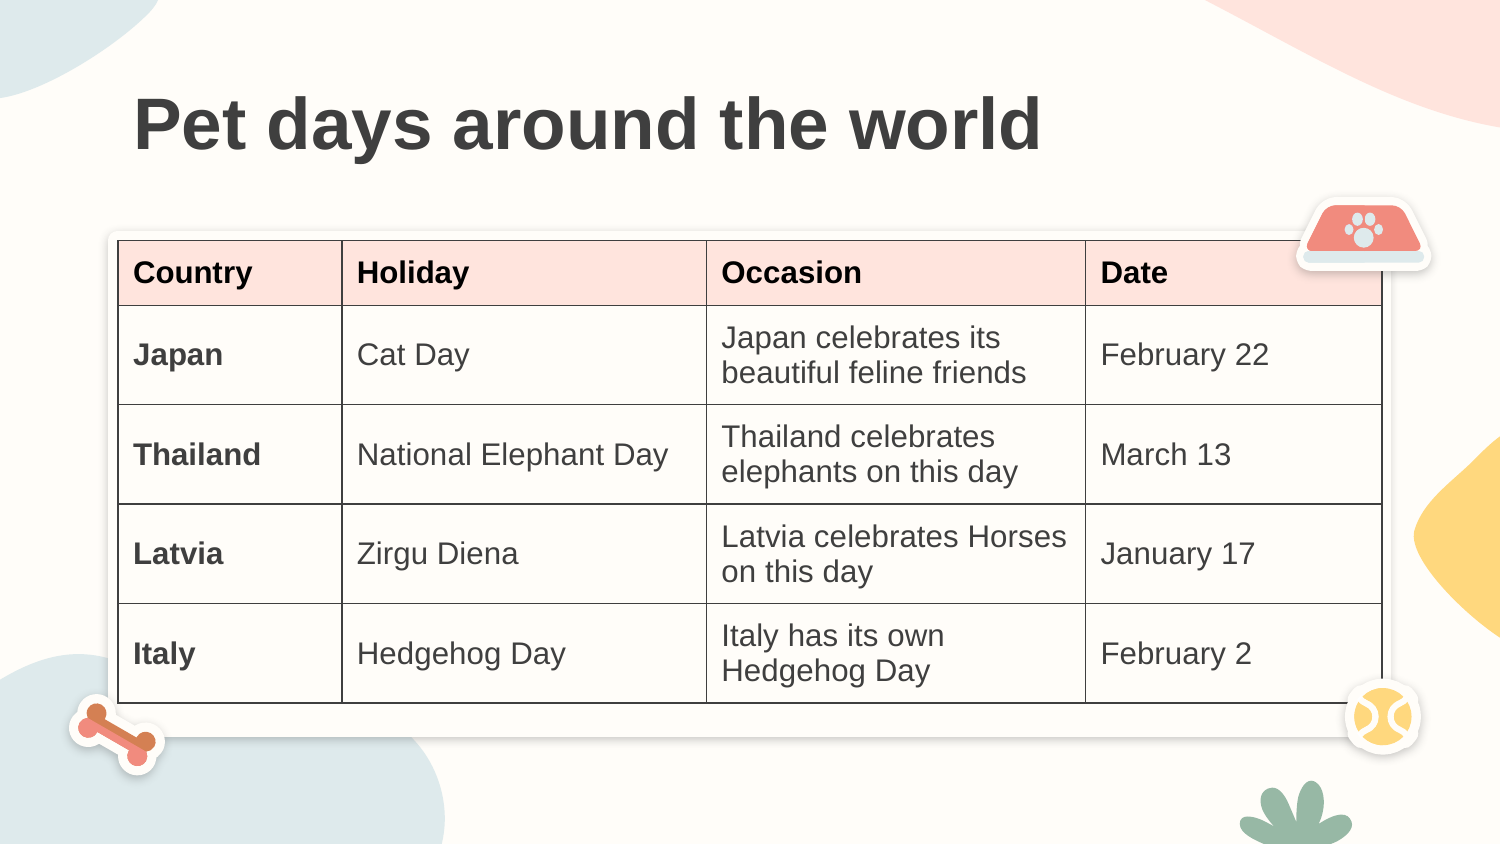

# Pet days around the world

| Country | Holiday | Occasion | Date |
| --- | --- | --- | --- |
| Japan | Cat Day | Japan celebrates its beautiful feline friends | February 22 |
| Thailand | National Elephant Day | Thailand celebrates elephants on this day | March 13 |
| Latvia | Zirgu Diena | Latvia celebrates Horses on this day | January 17 |
| Italy | Hedgehog Day | Italy has its own Hedgehog Day | February 2 |